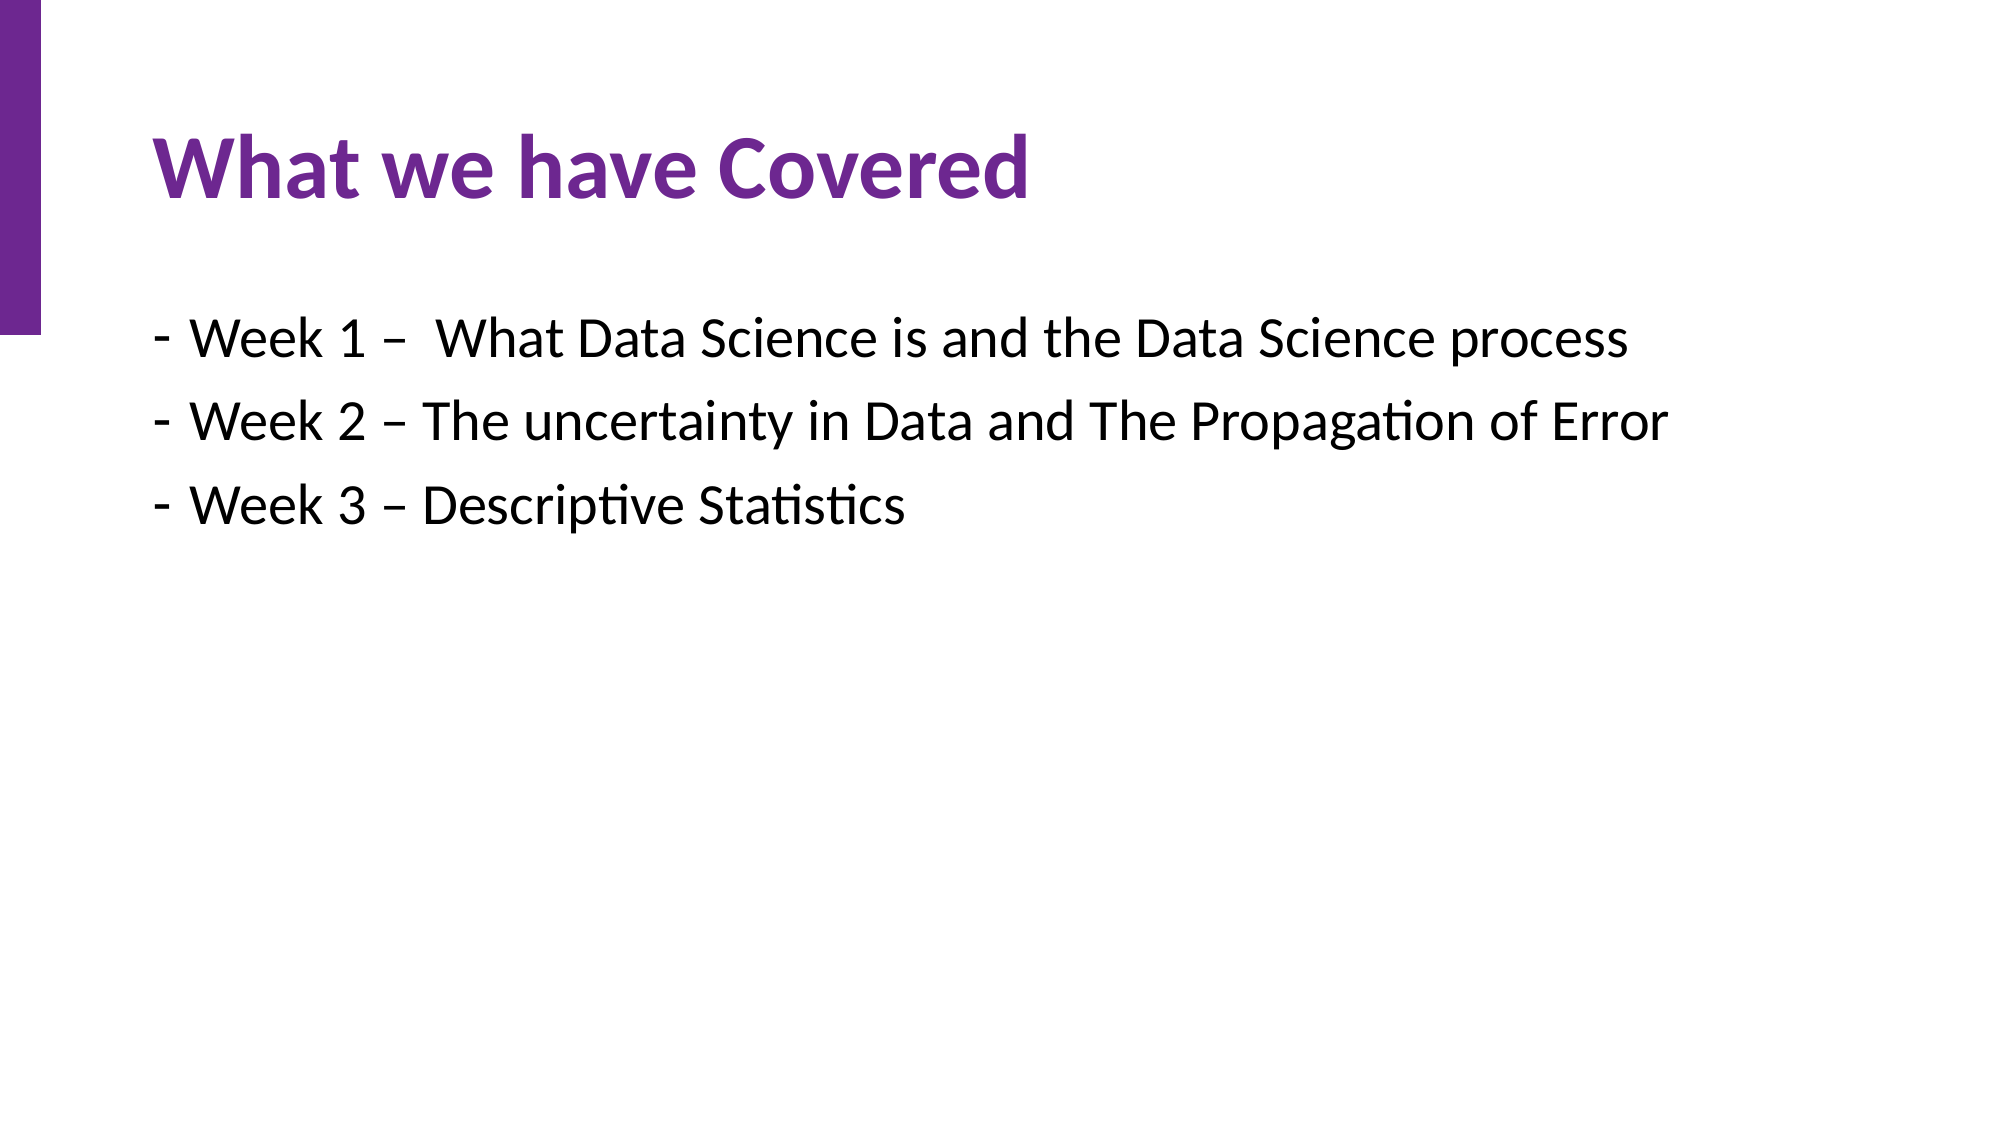

# What we have Covered
Week 1 –  What Data Science is and the Data Science process
Week 2 – The uncertainty in Data and The Propagation of Error
Week 3 – Descriptive Statistics